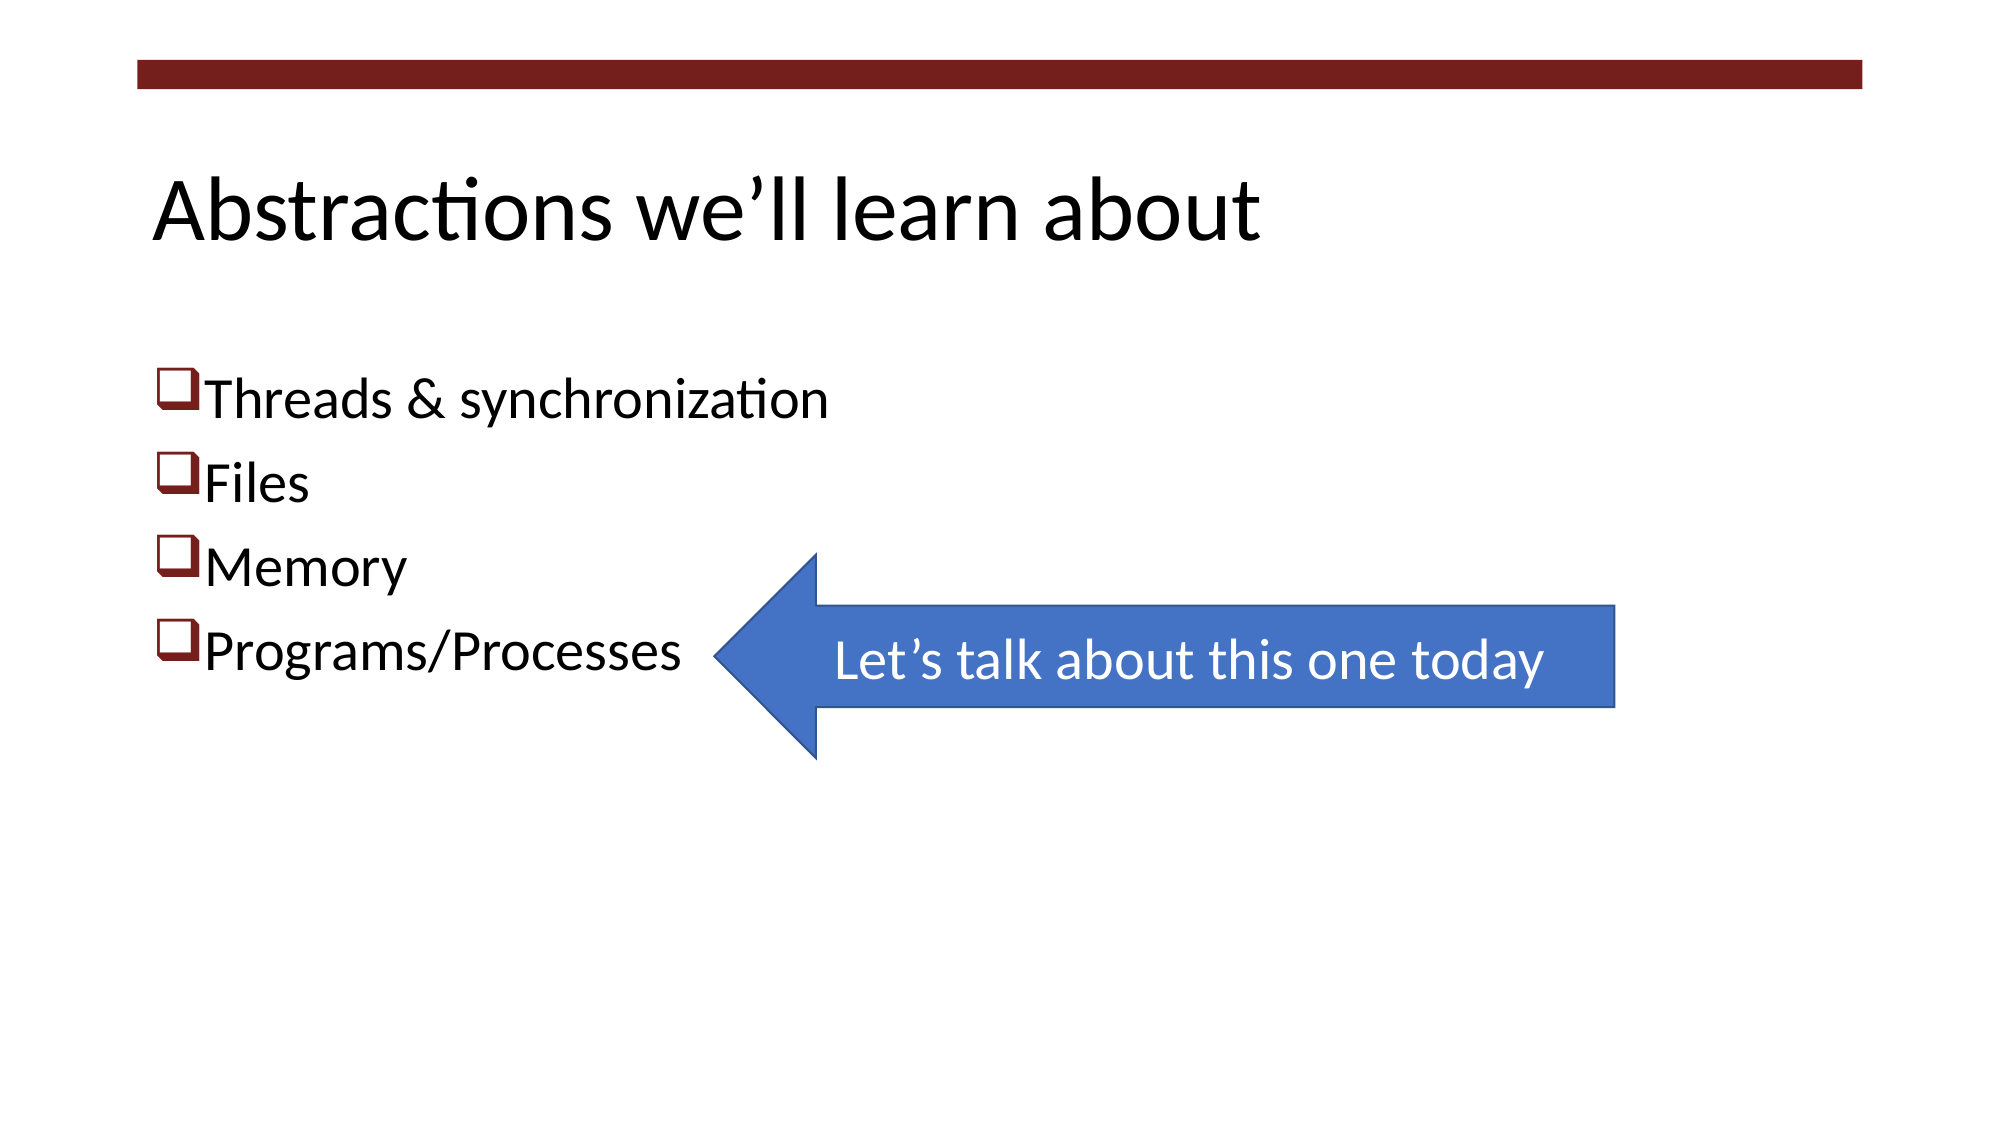

# Abstractions we’ll learn about
Threads & synchronization
Files
Memory
Programs/Processes
Let’s talk about this one today